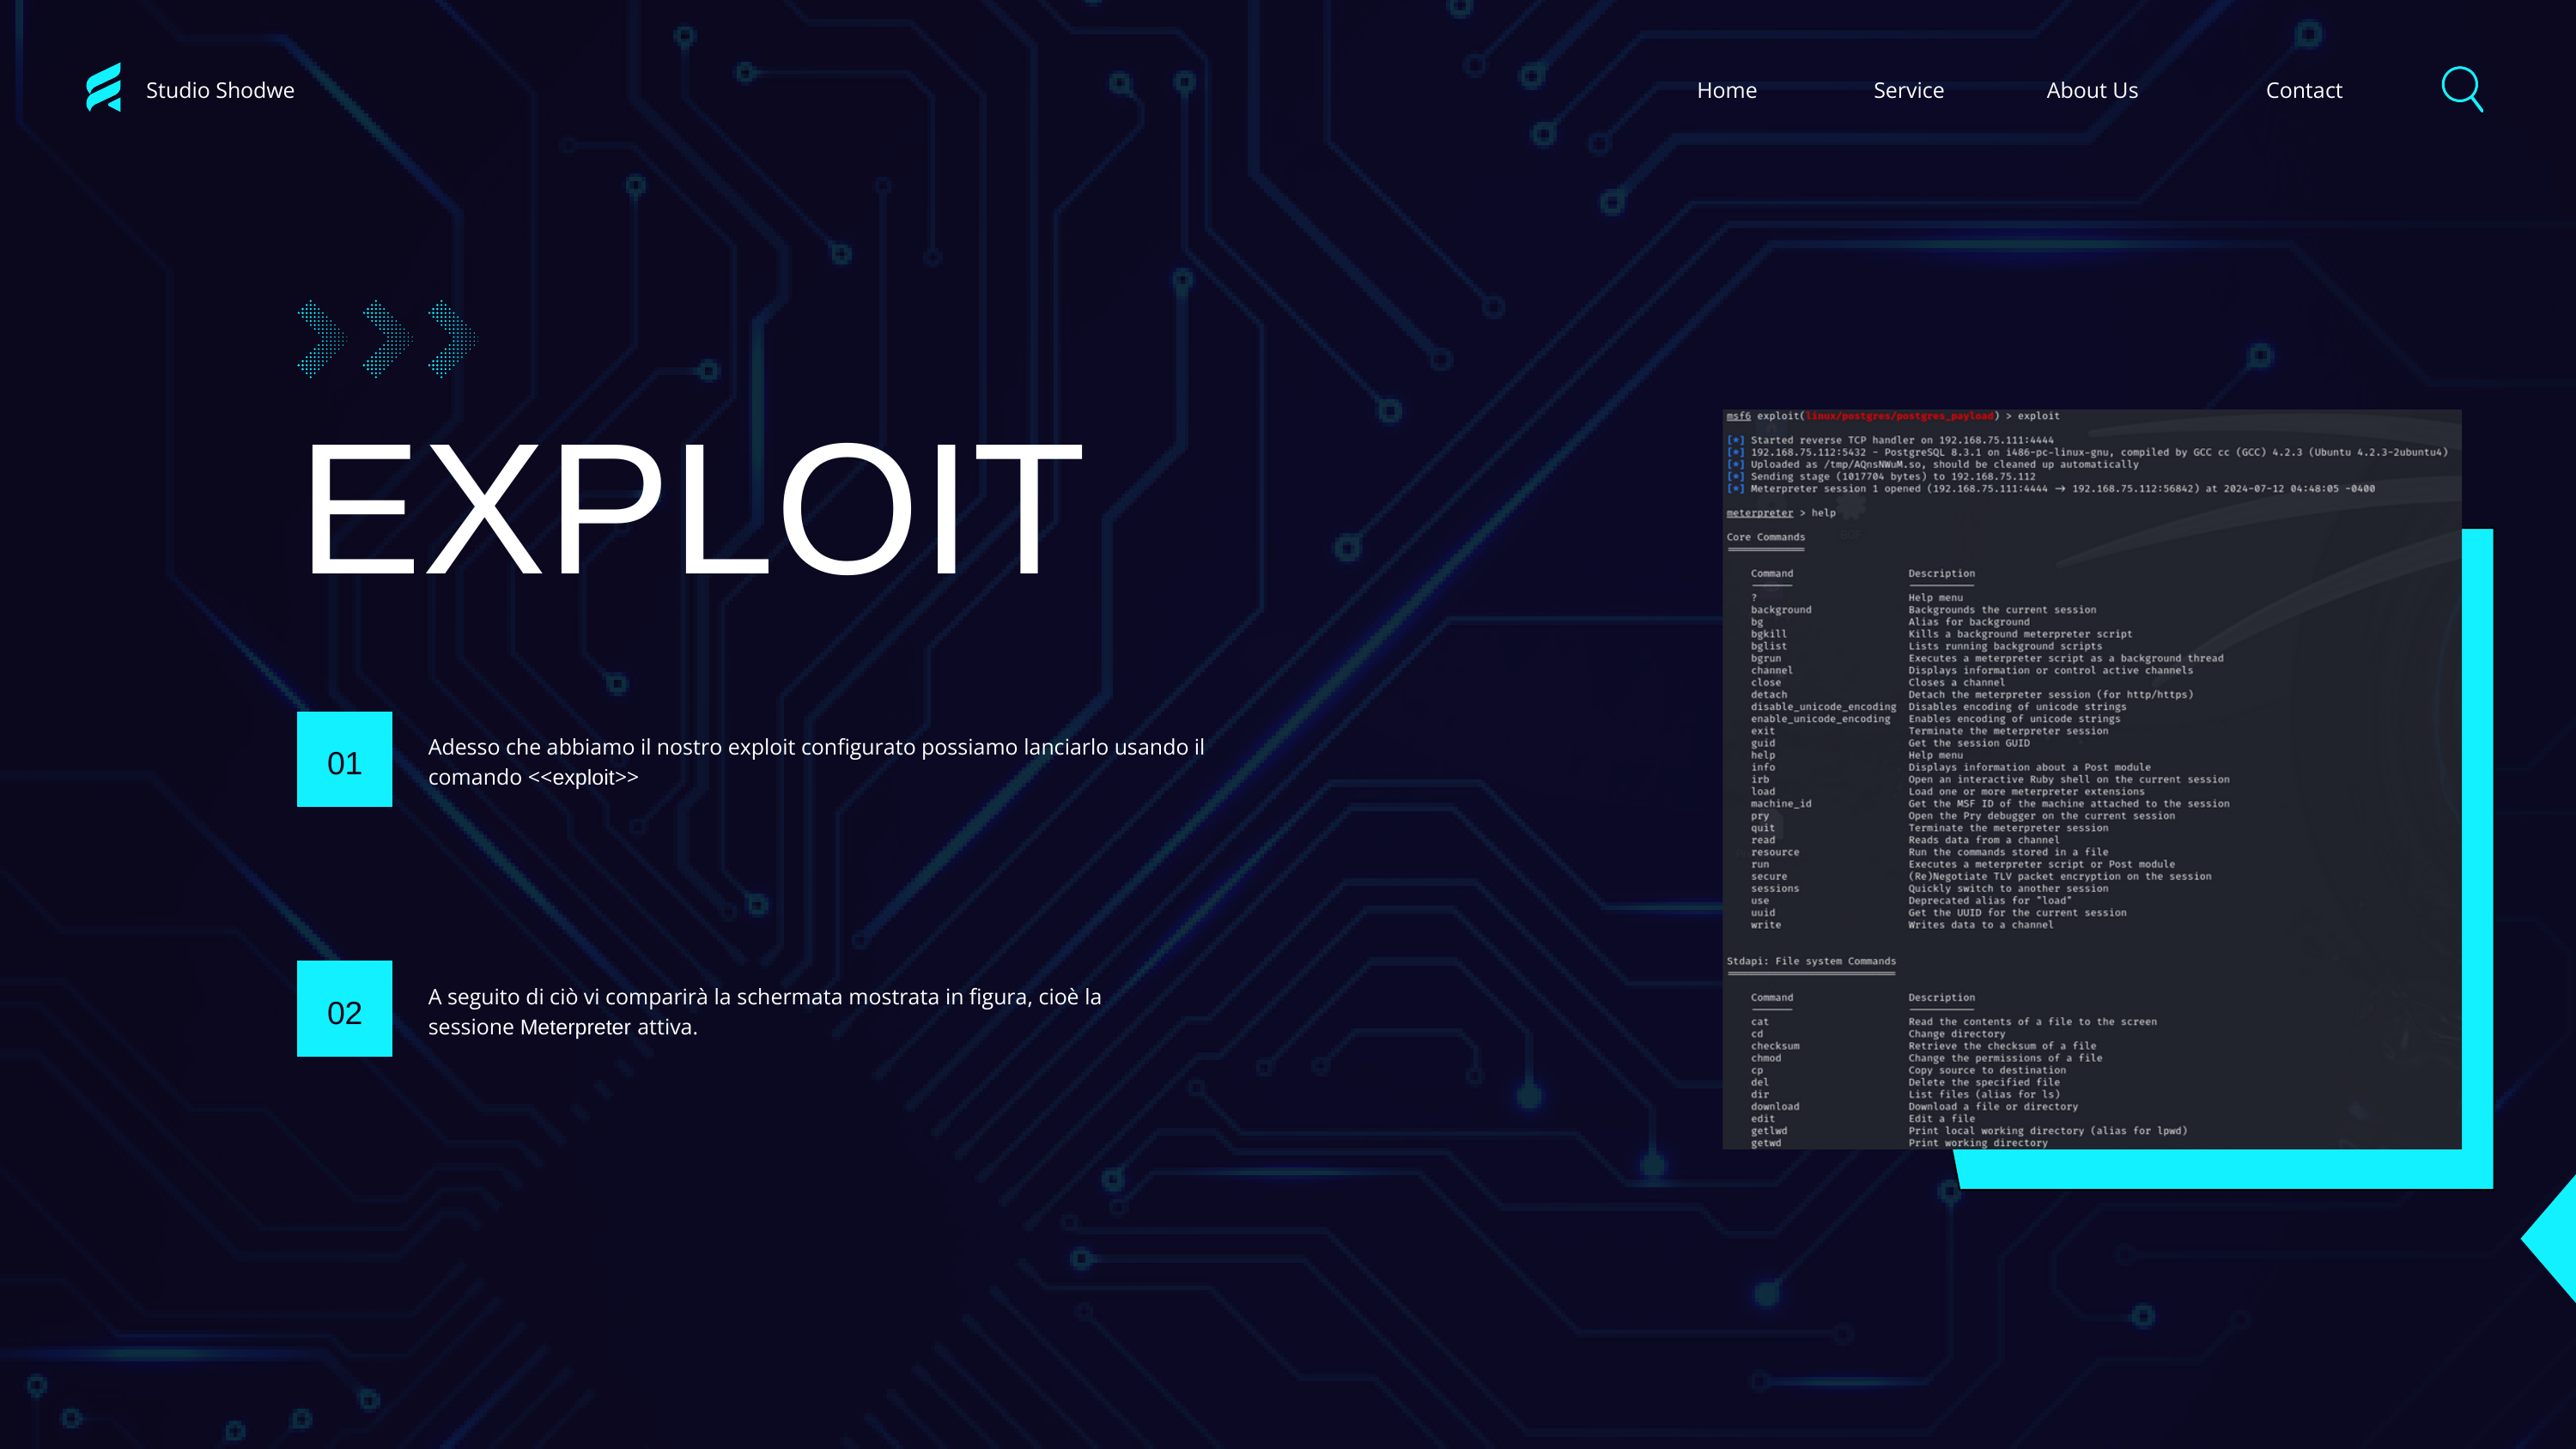

Studio Shodwe
Home
Service
About Us
Contact

EXPLOIT

Adesso che abbiamo il nostro exploit configurato possiamo lanciarlo usando il comando <<exploit>>
01

A seguito di ciò vi comparirà la schermata mostrata in figura, cioè la sessione Meterpreter attiva.
02